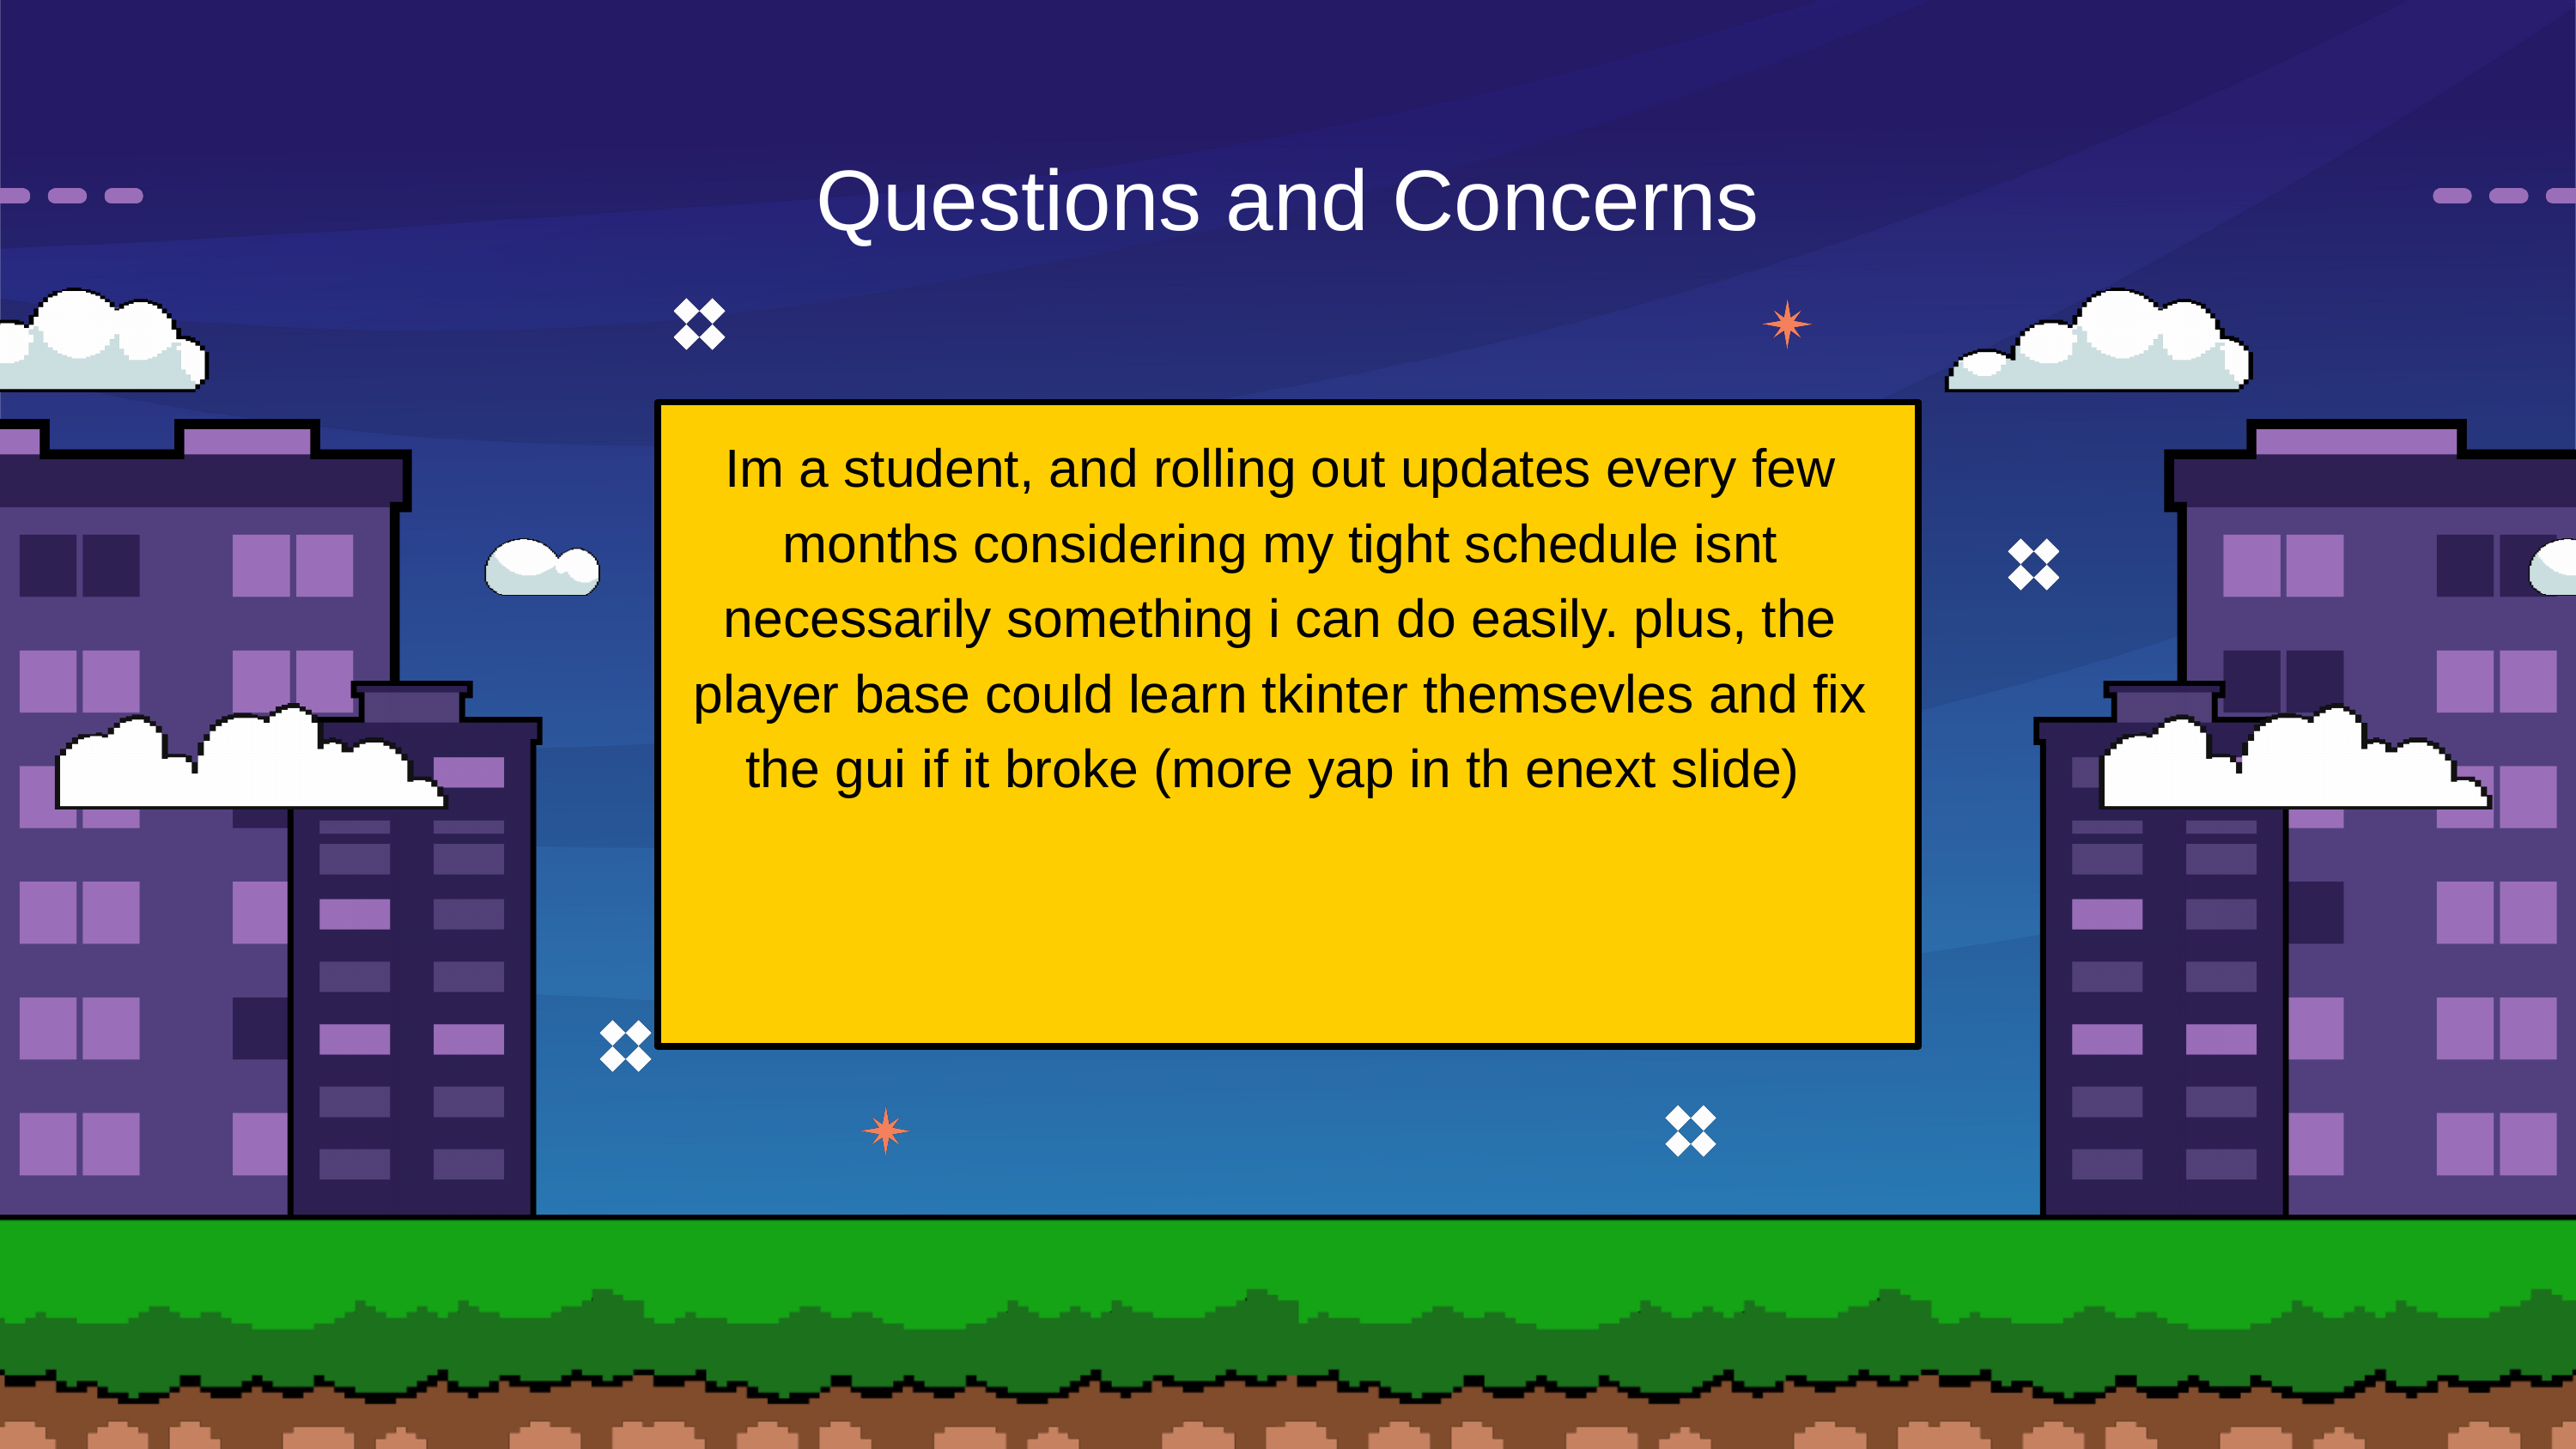

Questions and Concerns

Im a student, and rolling out updates every few months considering my tight schedule isnt necessarily something i can do easily. plus, the player base could learn tkinter themsevles and fix the gui if it broke (more yap in th enext slide)